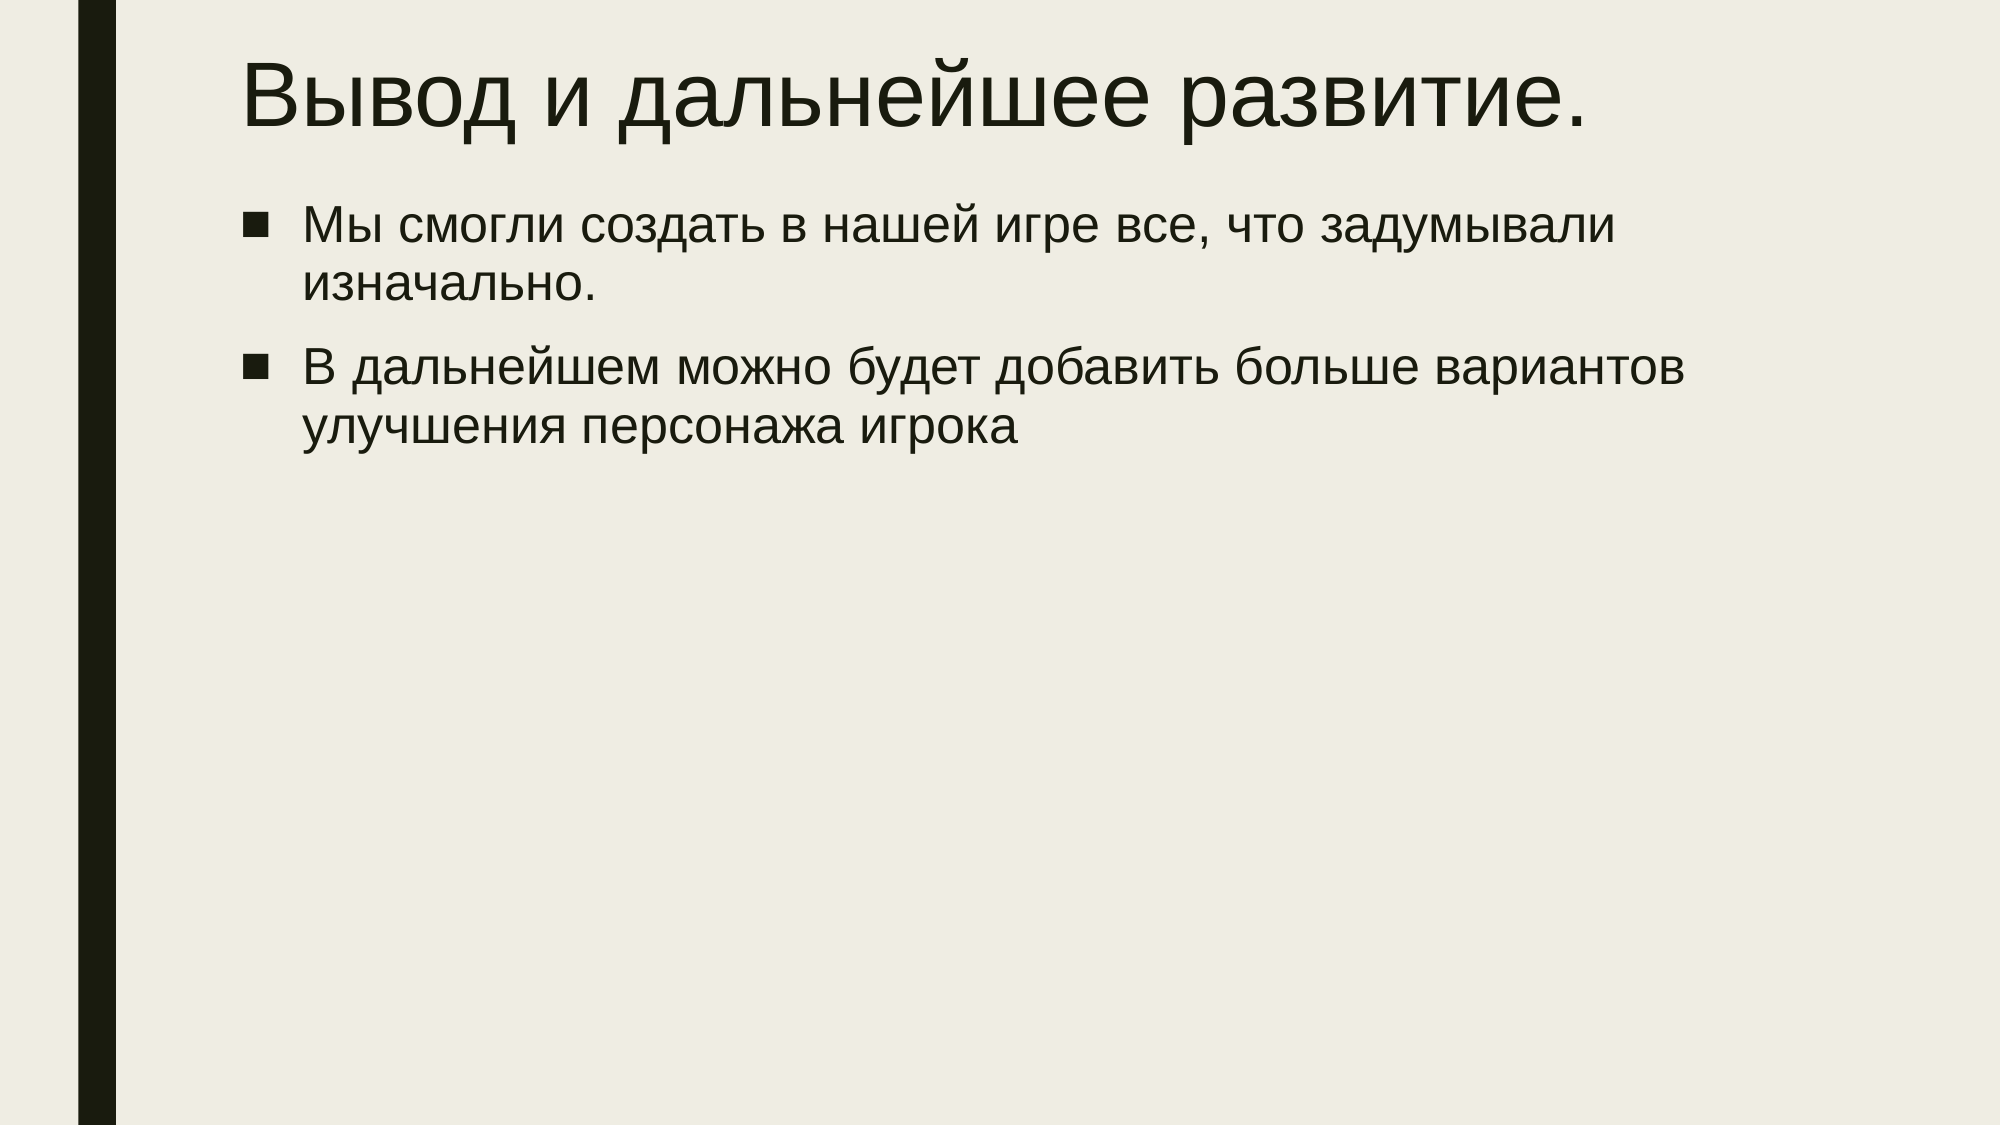

# Вывод и дальнейшее развитие.
Мы смогли создать в нашей игре все, что задумывали изначально.
В дальнейшем можно будет добавить больше вариантов улучшения персонажа игрока